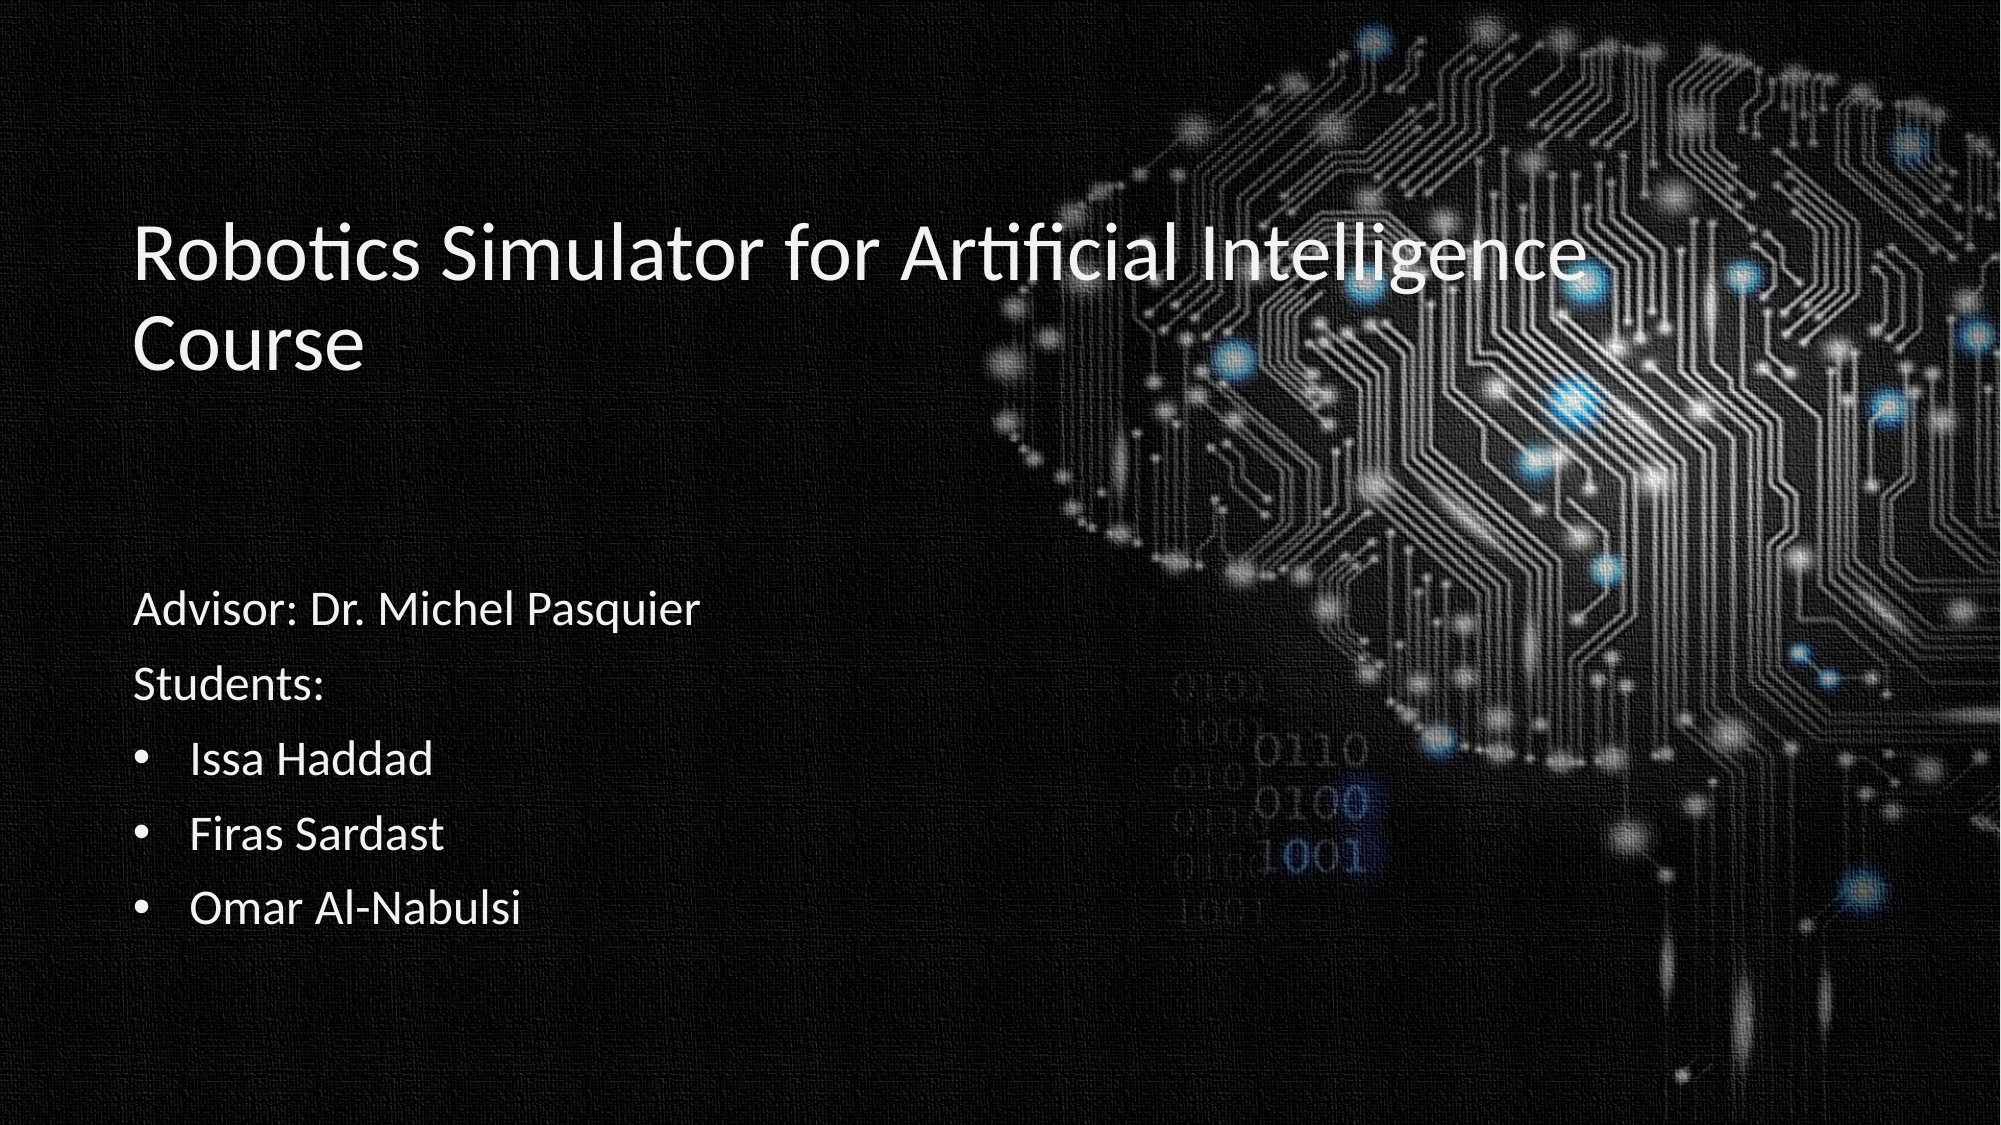

# Robotics Simulator for Artificial Intelligence Course
Advisor: Dr. Michel Pasquier
Students:
Issa Haddad
Firas Sardast
Omar Al-Nabulsi